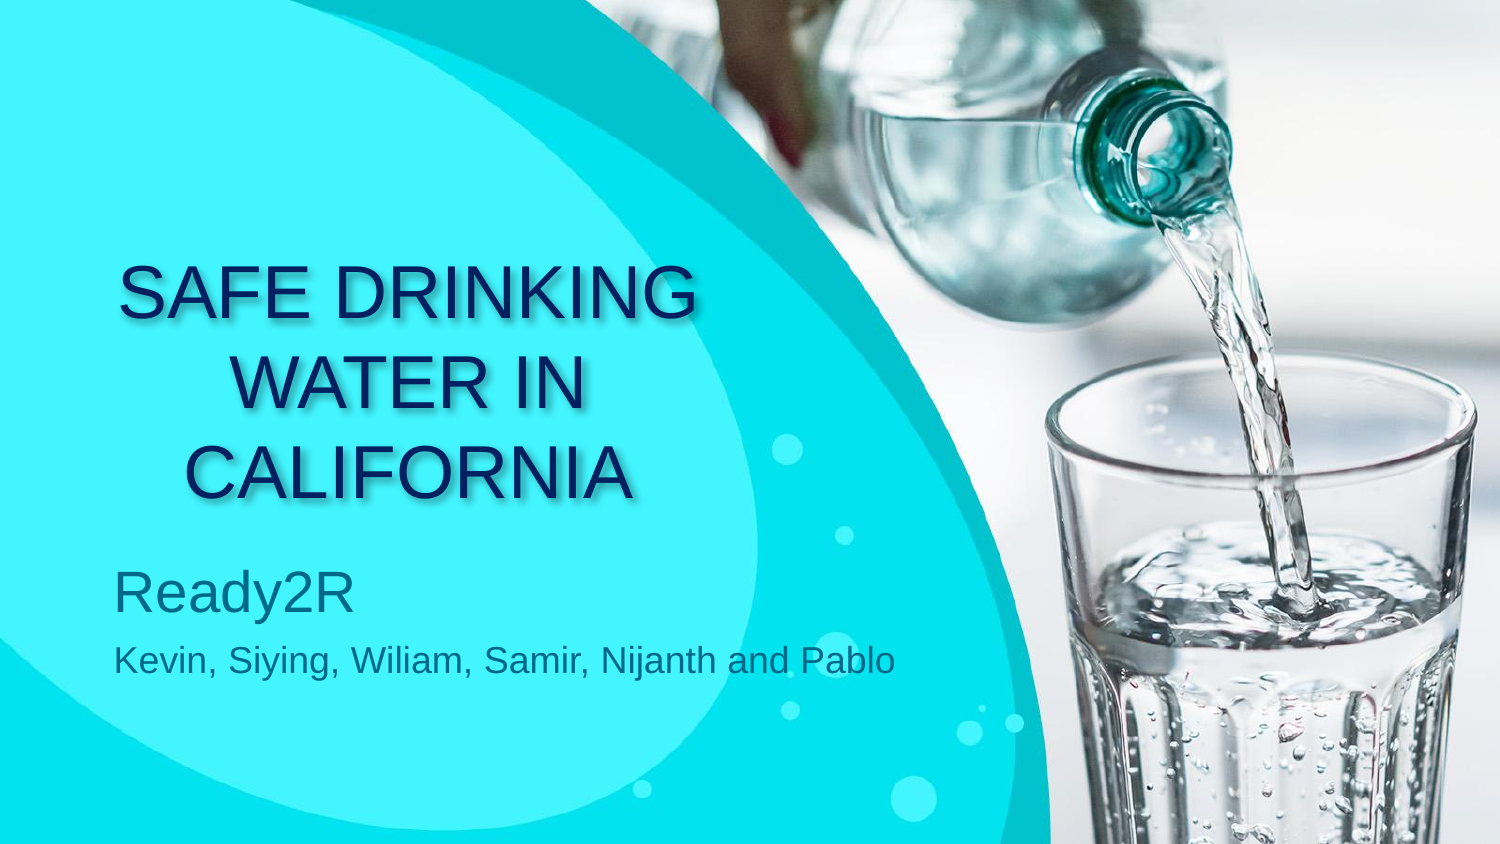

# SAFE DRINKING WATER IN
CALIFORNIA
Ready2R
Kevin, Siying, Wiliam, Samir, Nijanth and Pablo